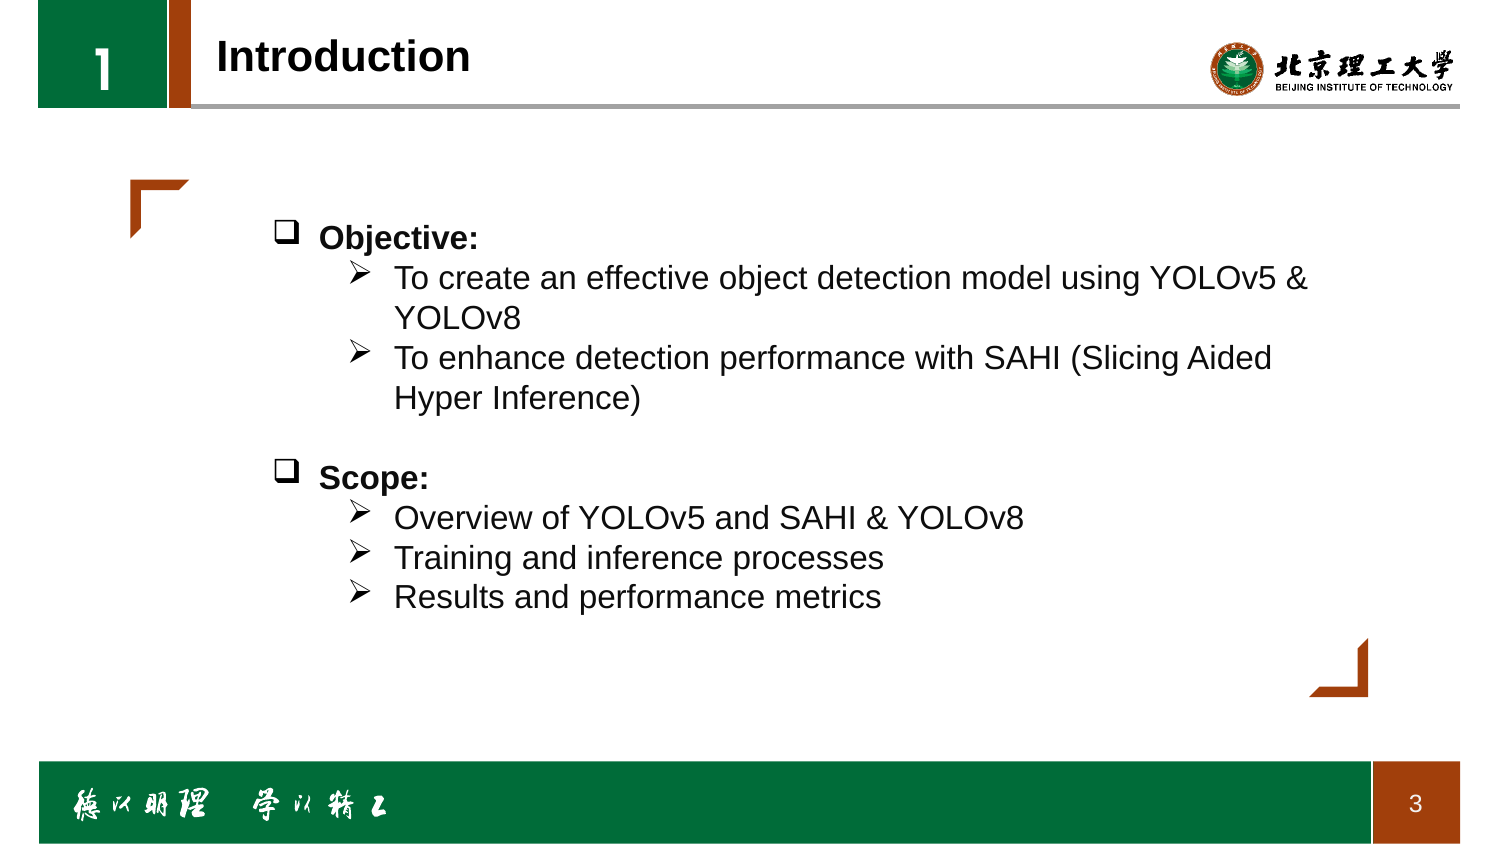

# Introduction
1

Objective:
To create an effective object detection model using YOLOv5 & YOLOv8
To enhance detection performance with SAHI (Slicing Aided Hyper Inference)

Scope:
Overview of YOLOv5 and SAHI & YOLOv8
Training and inference processes
Results and performance metrics